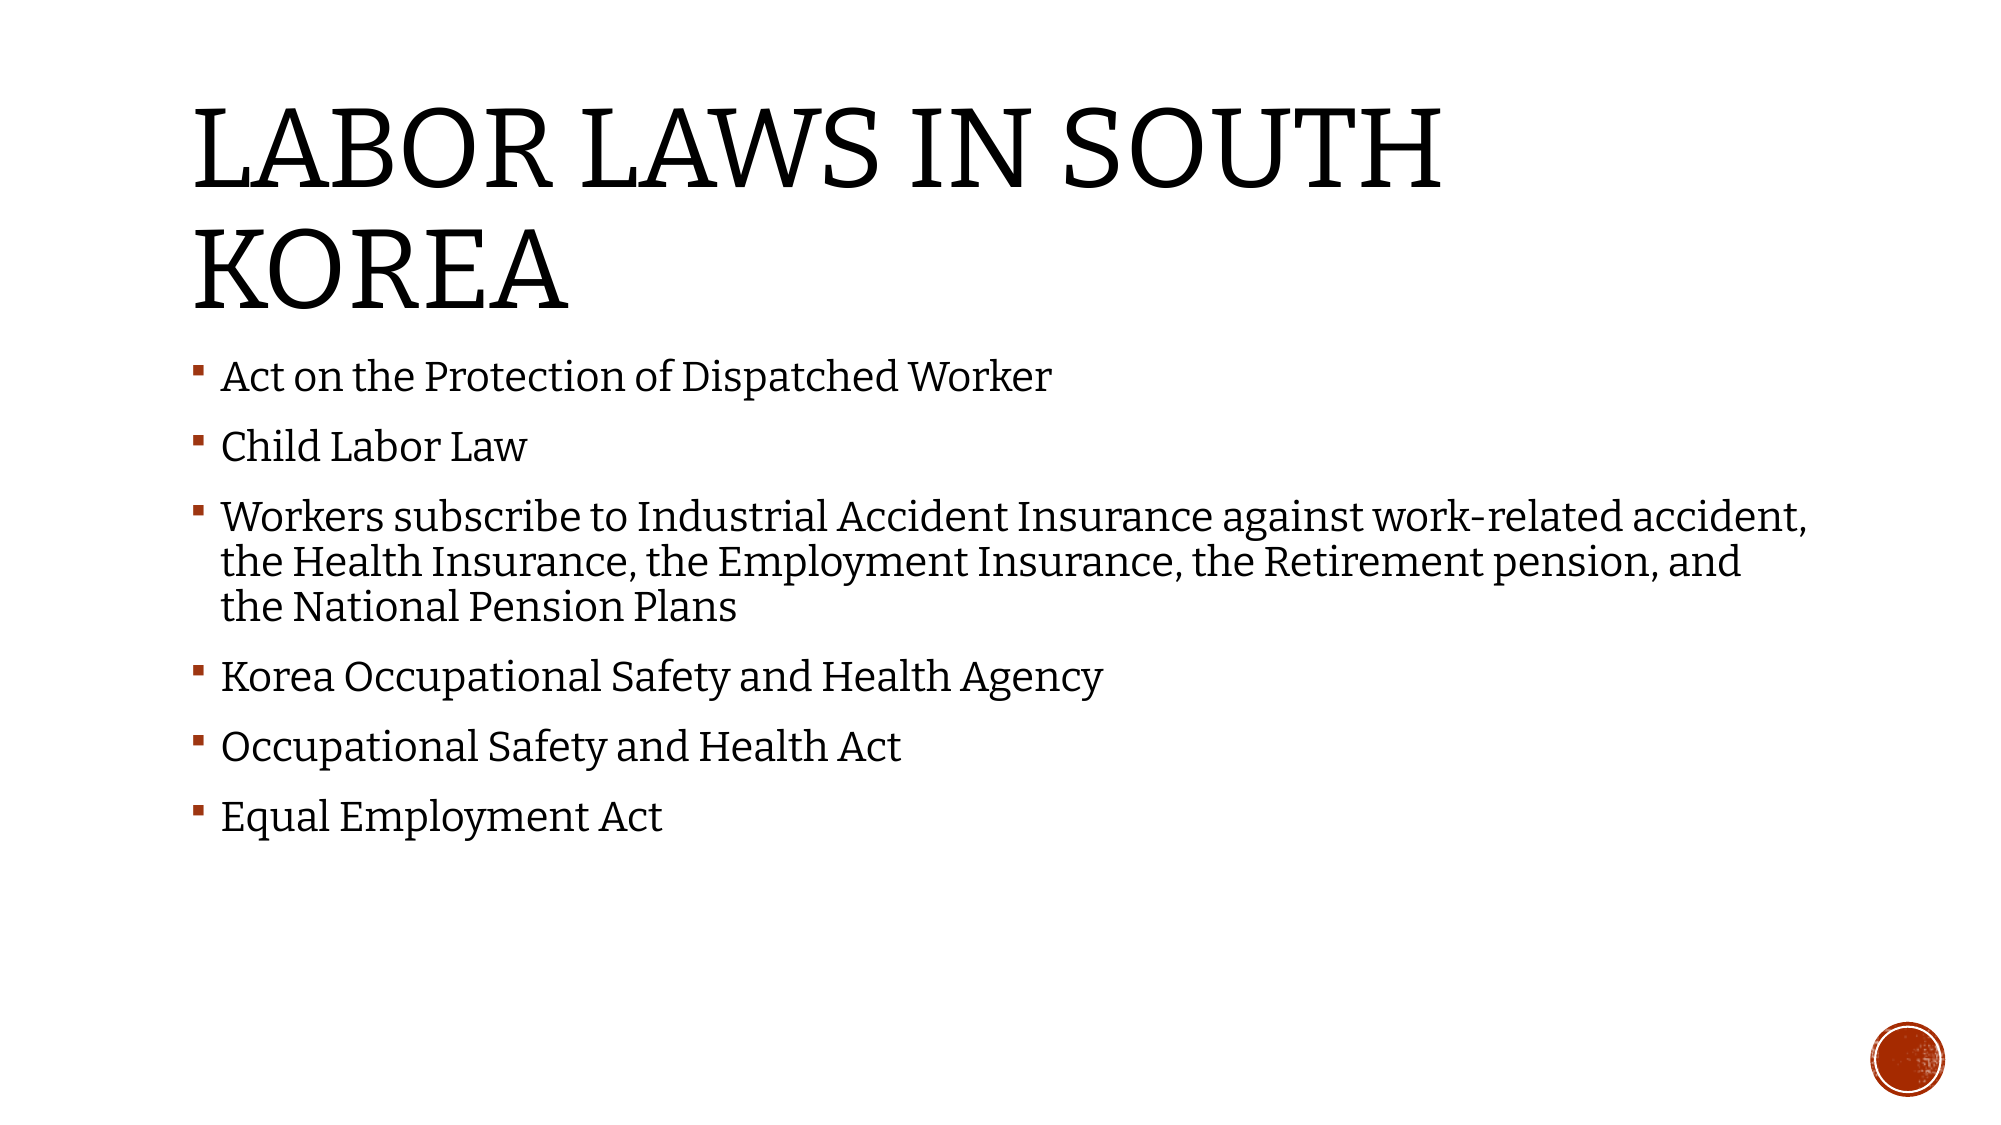

# Labor laws in south korea
Act on the Protection of Dispatched Worker
Child Labor Law
Workers subscribe to Industrial Accident Insurance against work-related accident, the Health Insurance, the Employment Insurance, the Retirement pension, and the National Pension Plans
Korea Occupational Safety and Health Agency
Occupational Safety and Health Act
Equal Employment Act